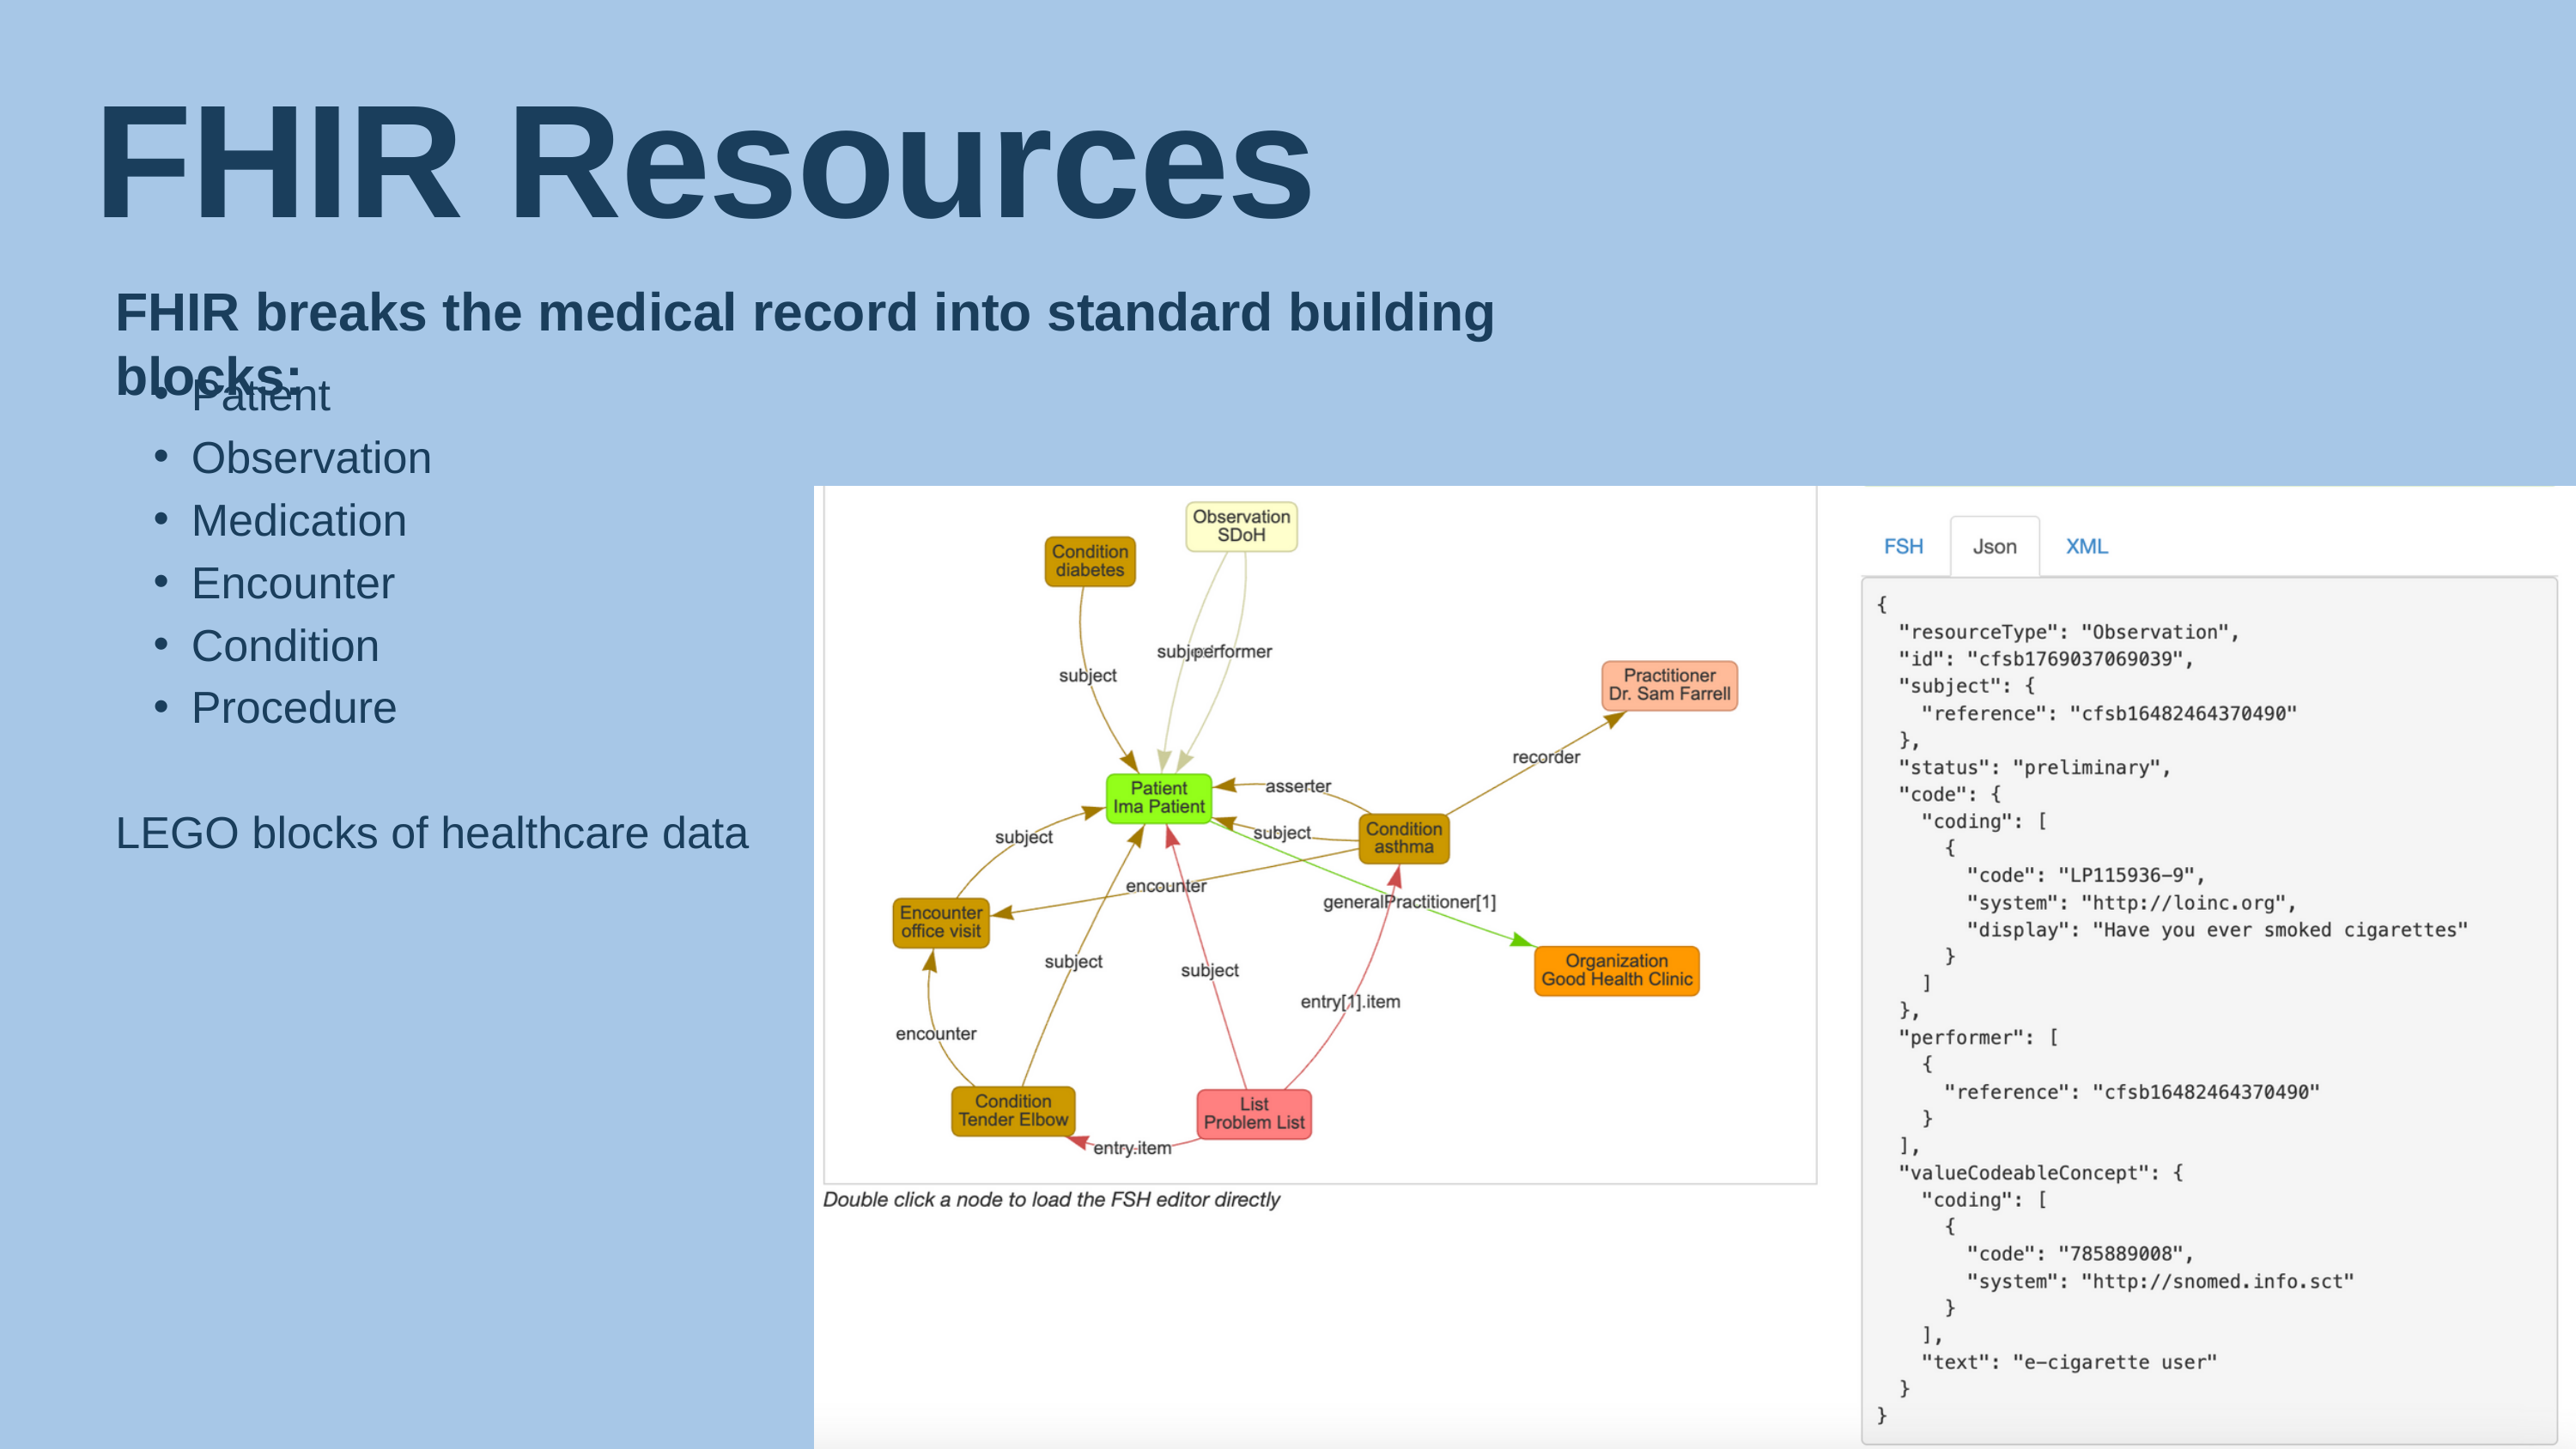

FHIR Resources
FHIR breaks the medical record into standard building blocks:
Patient
Observation
Medication
Encounter
Condition
Procedure

LEGO blocks of healthcare data